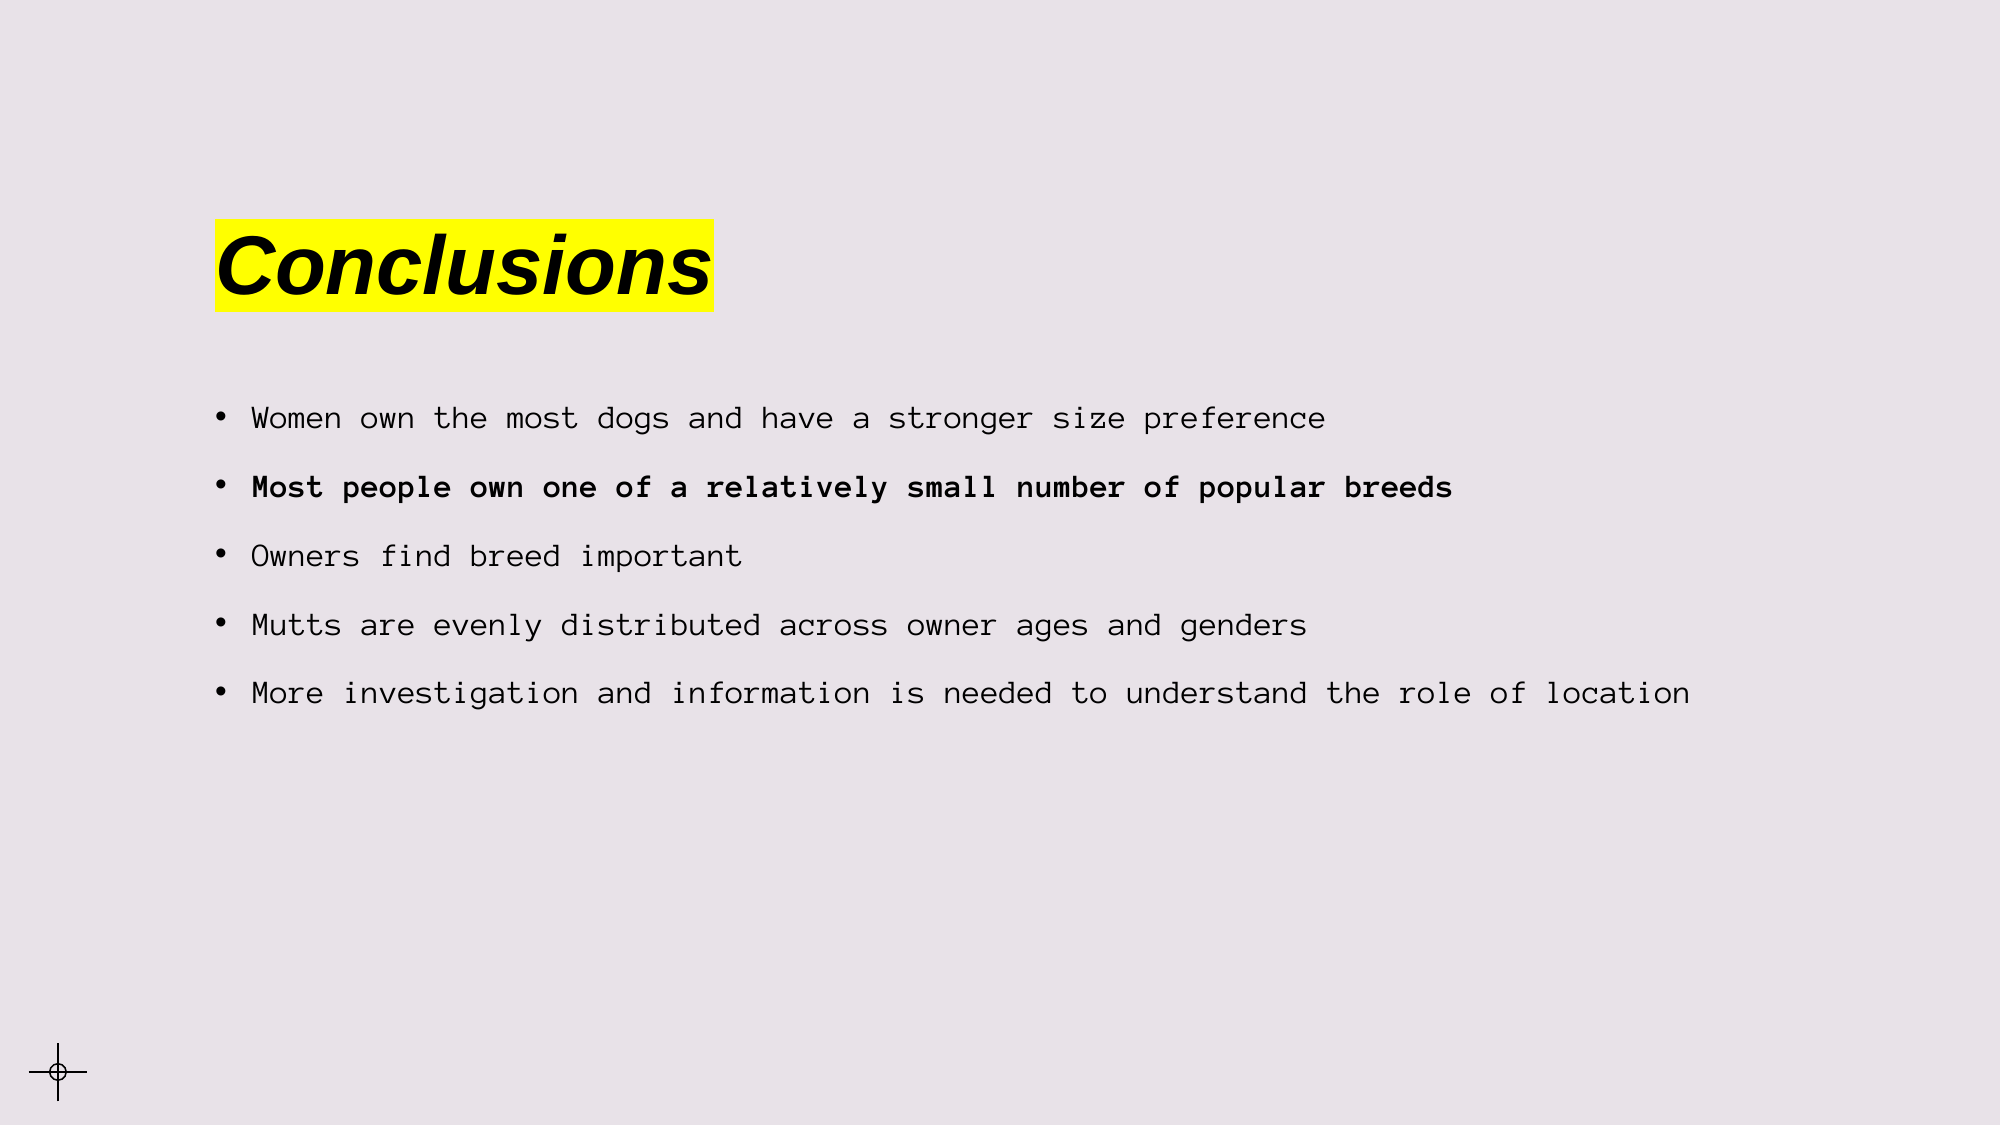

# Conclusions
Women own the most dogs and have a stronger size preference
Most people own one of a relatively small number of popular breeds
Owners find breed important
Mutts are evenly distributed across owner ages and genders
More investigation and information is needed to understand the role of location